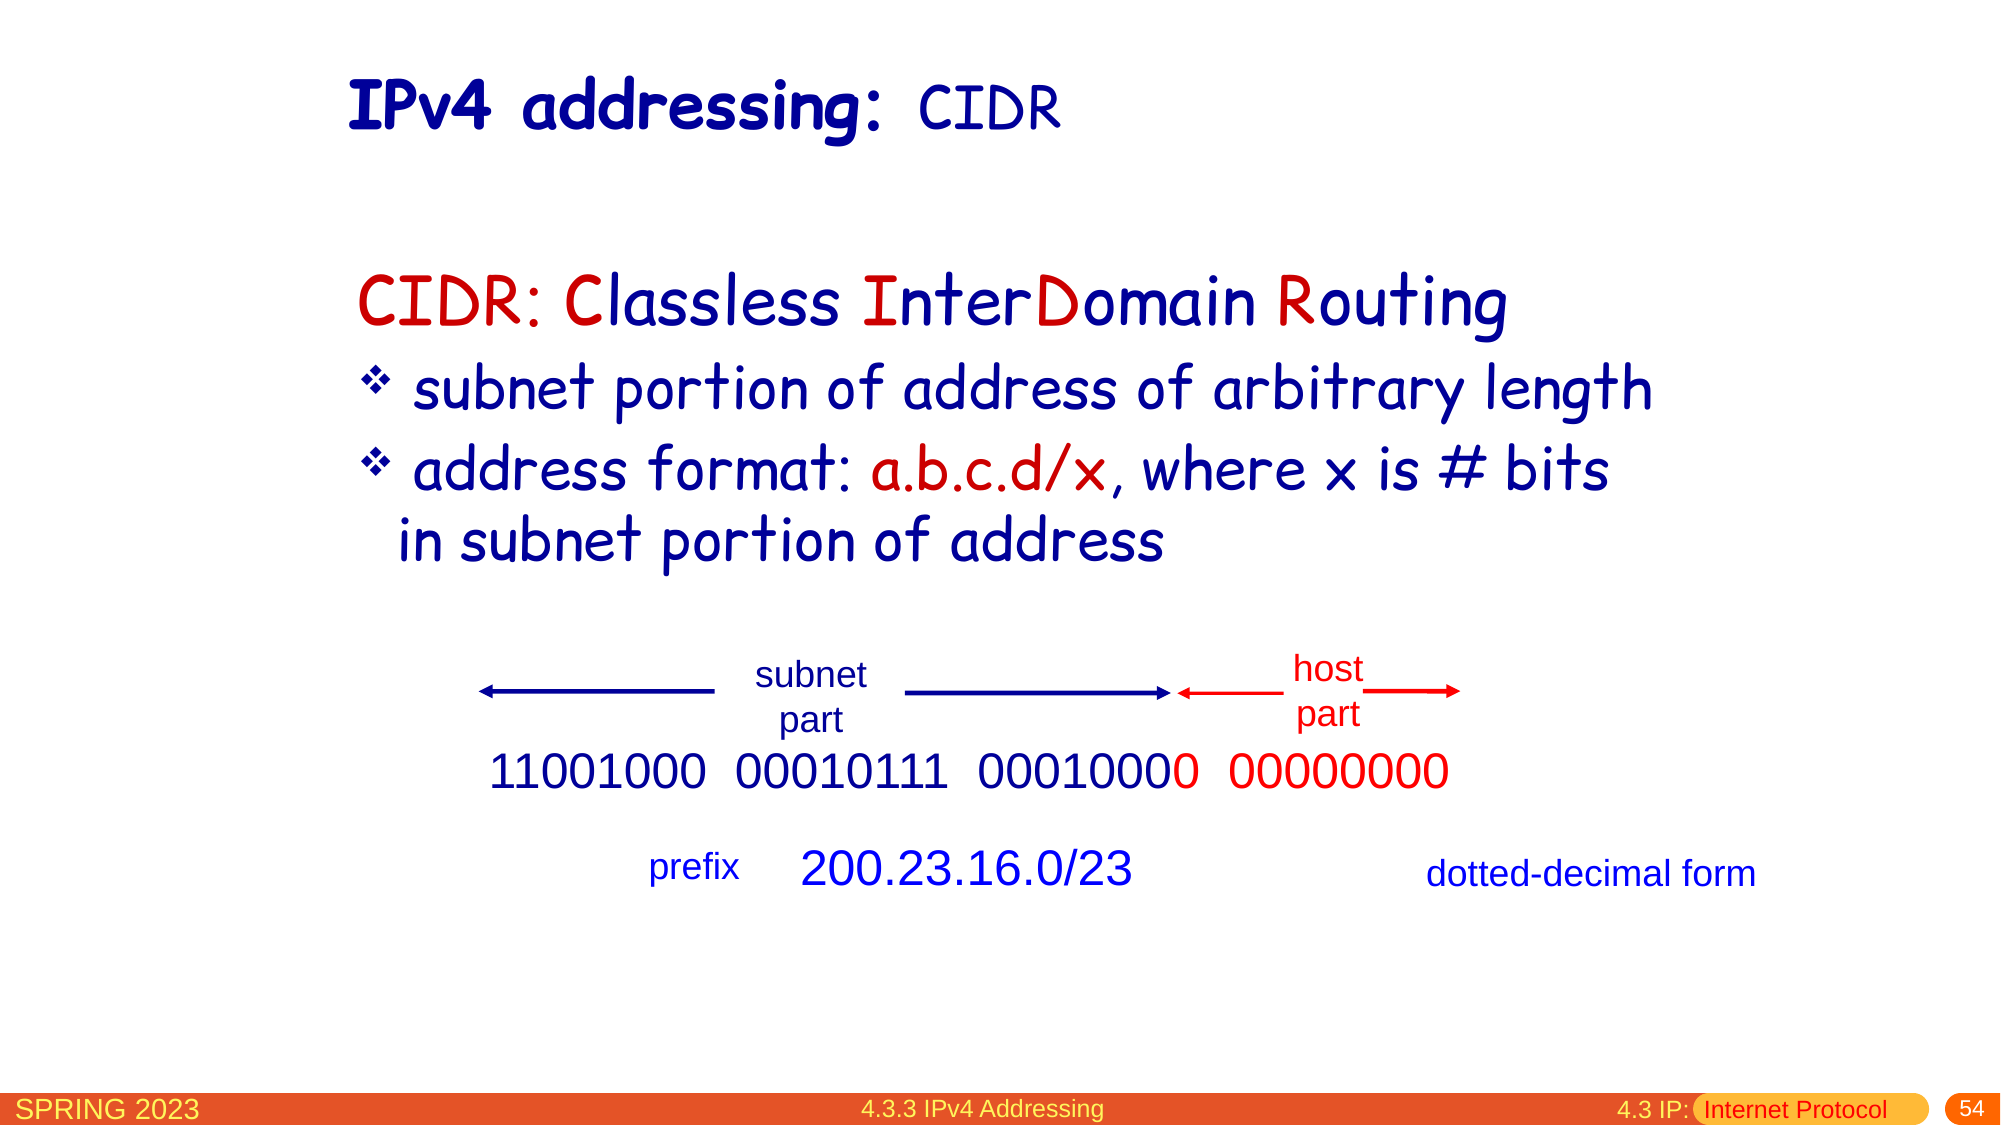

# IPv4 addressing: CIDR
CIDR: Classless InterDomain Routing
 subnet portion of address of arbitrary length
 address format: a.b.c.d/x, where x is # bits in subnet portion of address
host
part
subnet
part

11001000  00010111  00010000  00000000
200.23.16.0/23
prefix
dotted-decimal form
4.3.3 IPv4 Addressing
4.3 IP:  Internet Protocol